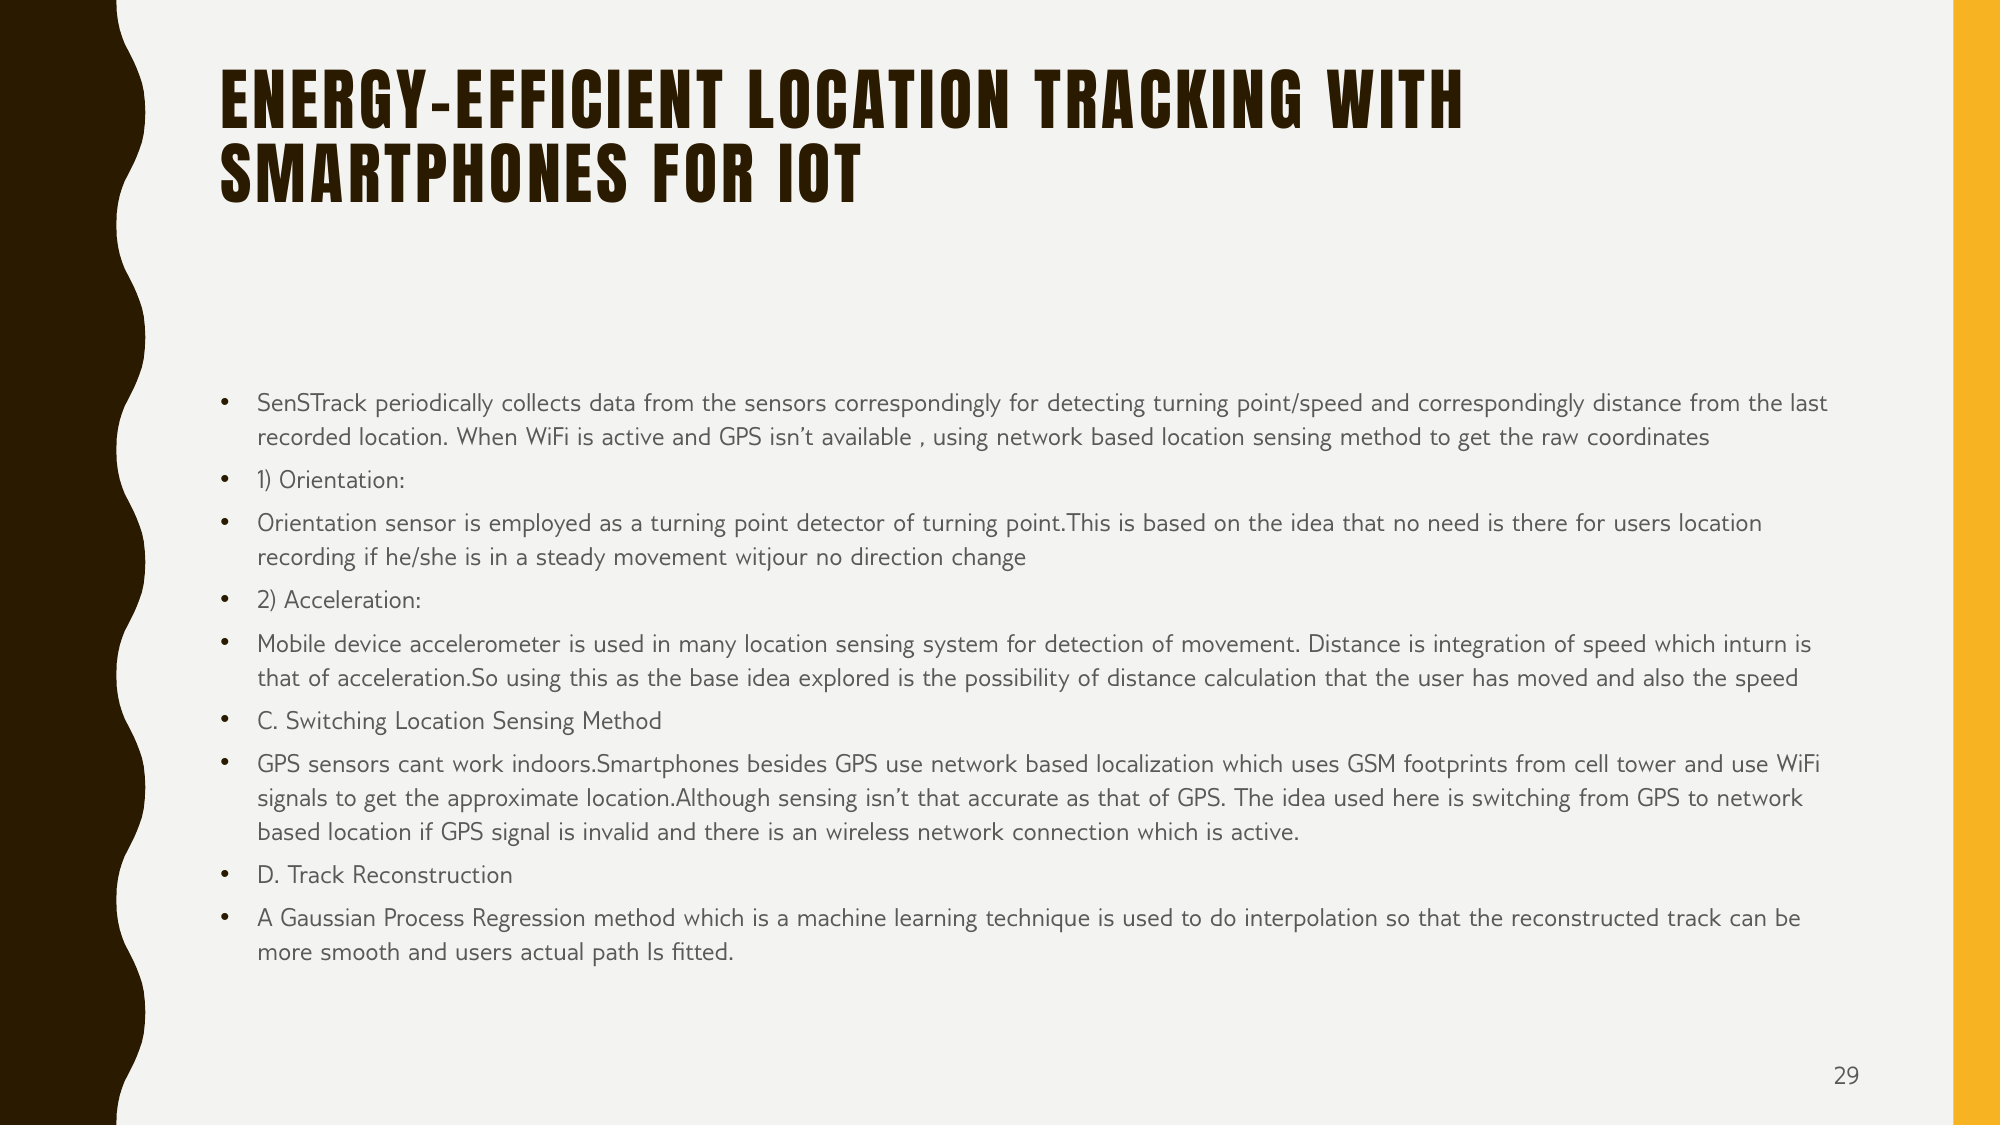

# Energy-Efficient Location Tracking with Smartphones for IoT
SenSTrack periodically collects data from the sensors correspondingly for detecting turning point/speed and correspondingly distance from the last recorded location. When WiFi is active and GPS isn’t available , using network based location sensing method to get the raw coordinates
1) Orientation:
Orientation sensor is employed as a turning point detector of turning point.This is based on the idea that no need is there for users location recording if he/she is in a steady movement witjour no direction change
2) Acceleration:
Mobile device accelerometer is used in many location sensing system for detection of movement. Distance is integration of speed which inturn is that of acceleration.So using this as the base idea explored is the possibility of distance calculation that the user has moved and also the speed
C. Switching Location Sensing Method
GPS sensors cant work indoors.Smartphones besides GPS use network based localization which uses GSM footprints from cell tower and use WiFi signals to get the approximate location.Although sensing isn’t that accurate as that of GPS. The idea used here is switching from GPS to network based location if GPS signal is invalid and there is an wireless network connection which is active.
D. Track Reconstruction
A Gaussian Process Regression method which is a machine learning technique is used to do interpolation so that the reconstructed track can be more smooth and users actual path Is fitted.

29